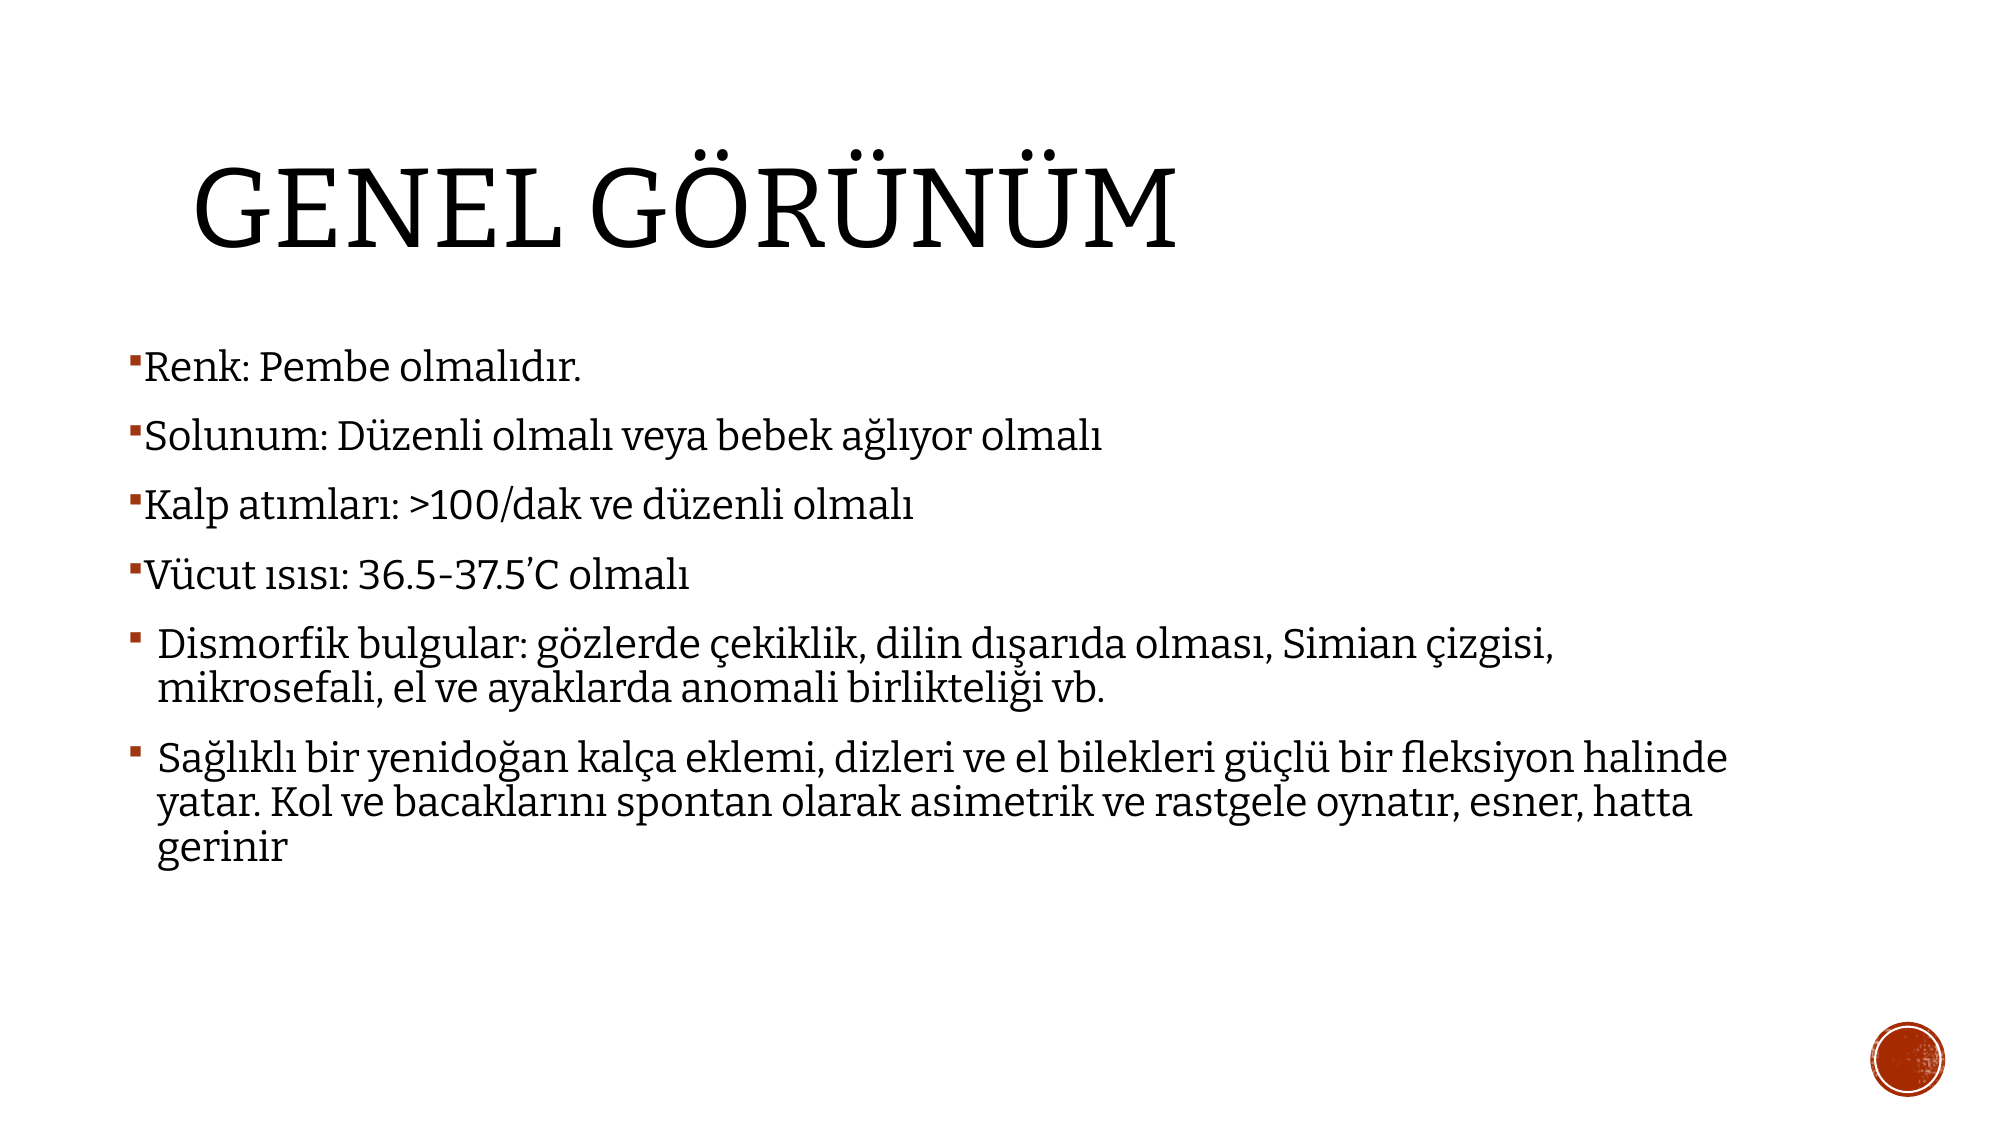

# GENEL GÖRÜNÜM
Renk: Pembe olmalıdır.
Solunum: Düzenli olmalı veya bebek ağlıyor olmalı
Kalp atımları: >100/dak ve düzenli olmalı
Vücut ısısı: 36.5-37.5’C olmalı
Dismorfik bulgular: gözlerde çekiklik, dilin dışarıda olması, Simian çizgisi, mikrosefali, el ve ayaklarda anomali birlikteliği vb.
Sağlıklı bir yenidoğan kalça eklemi, dizleri ve el bilekleri güçlü bir fleksiyon halinde yatar. Kol ve bacaklarını spontan olarak asimetrik ve rastgele oynatır, esner, hatta gerinir